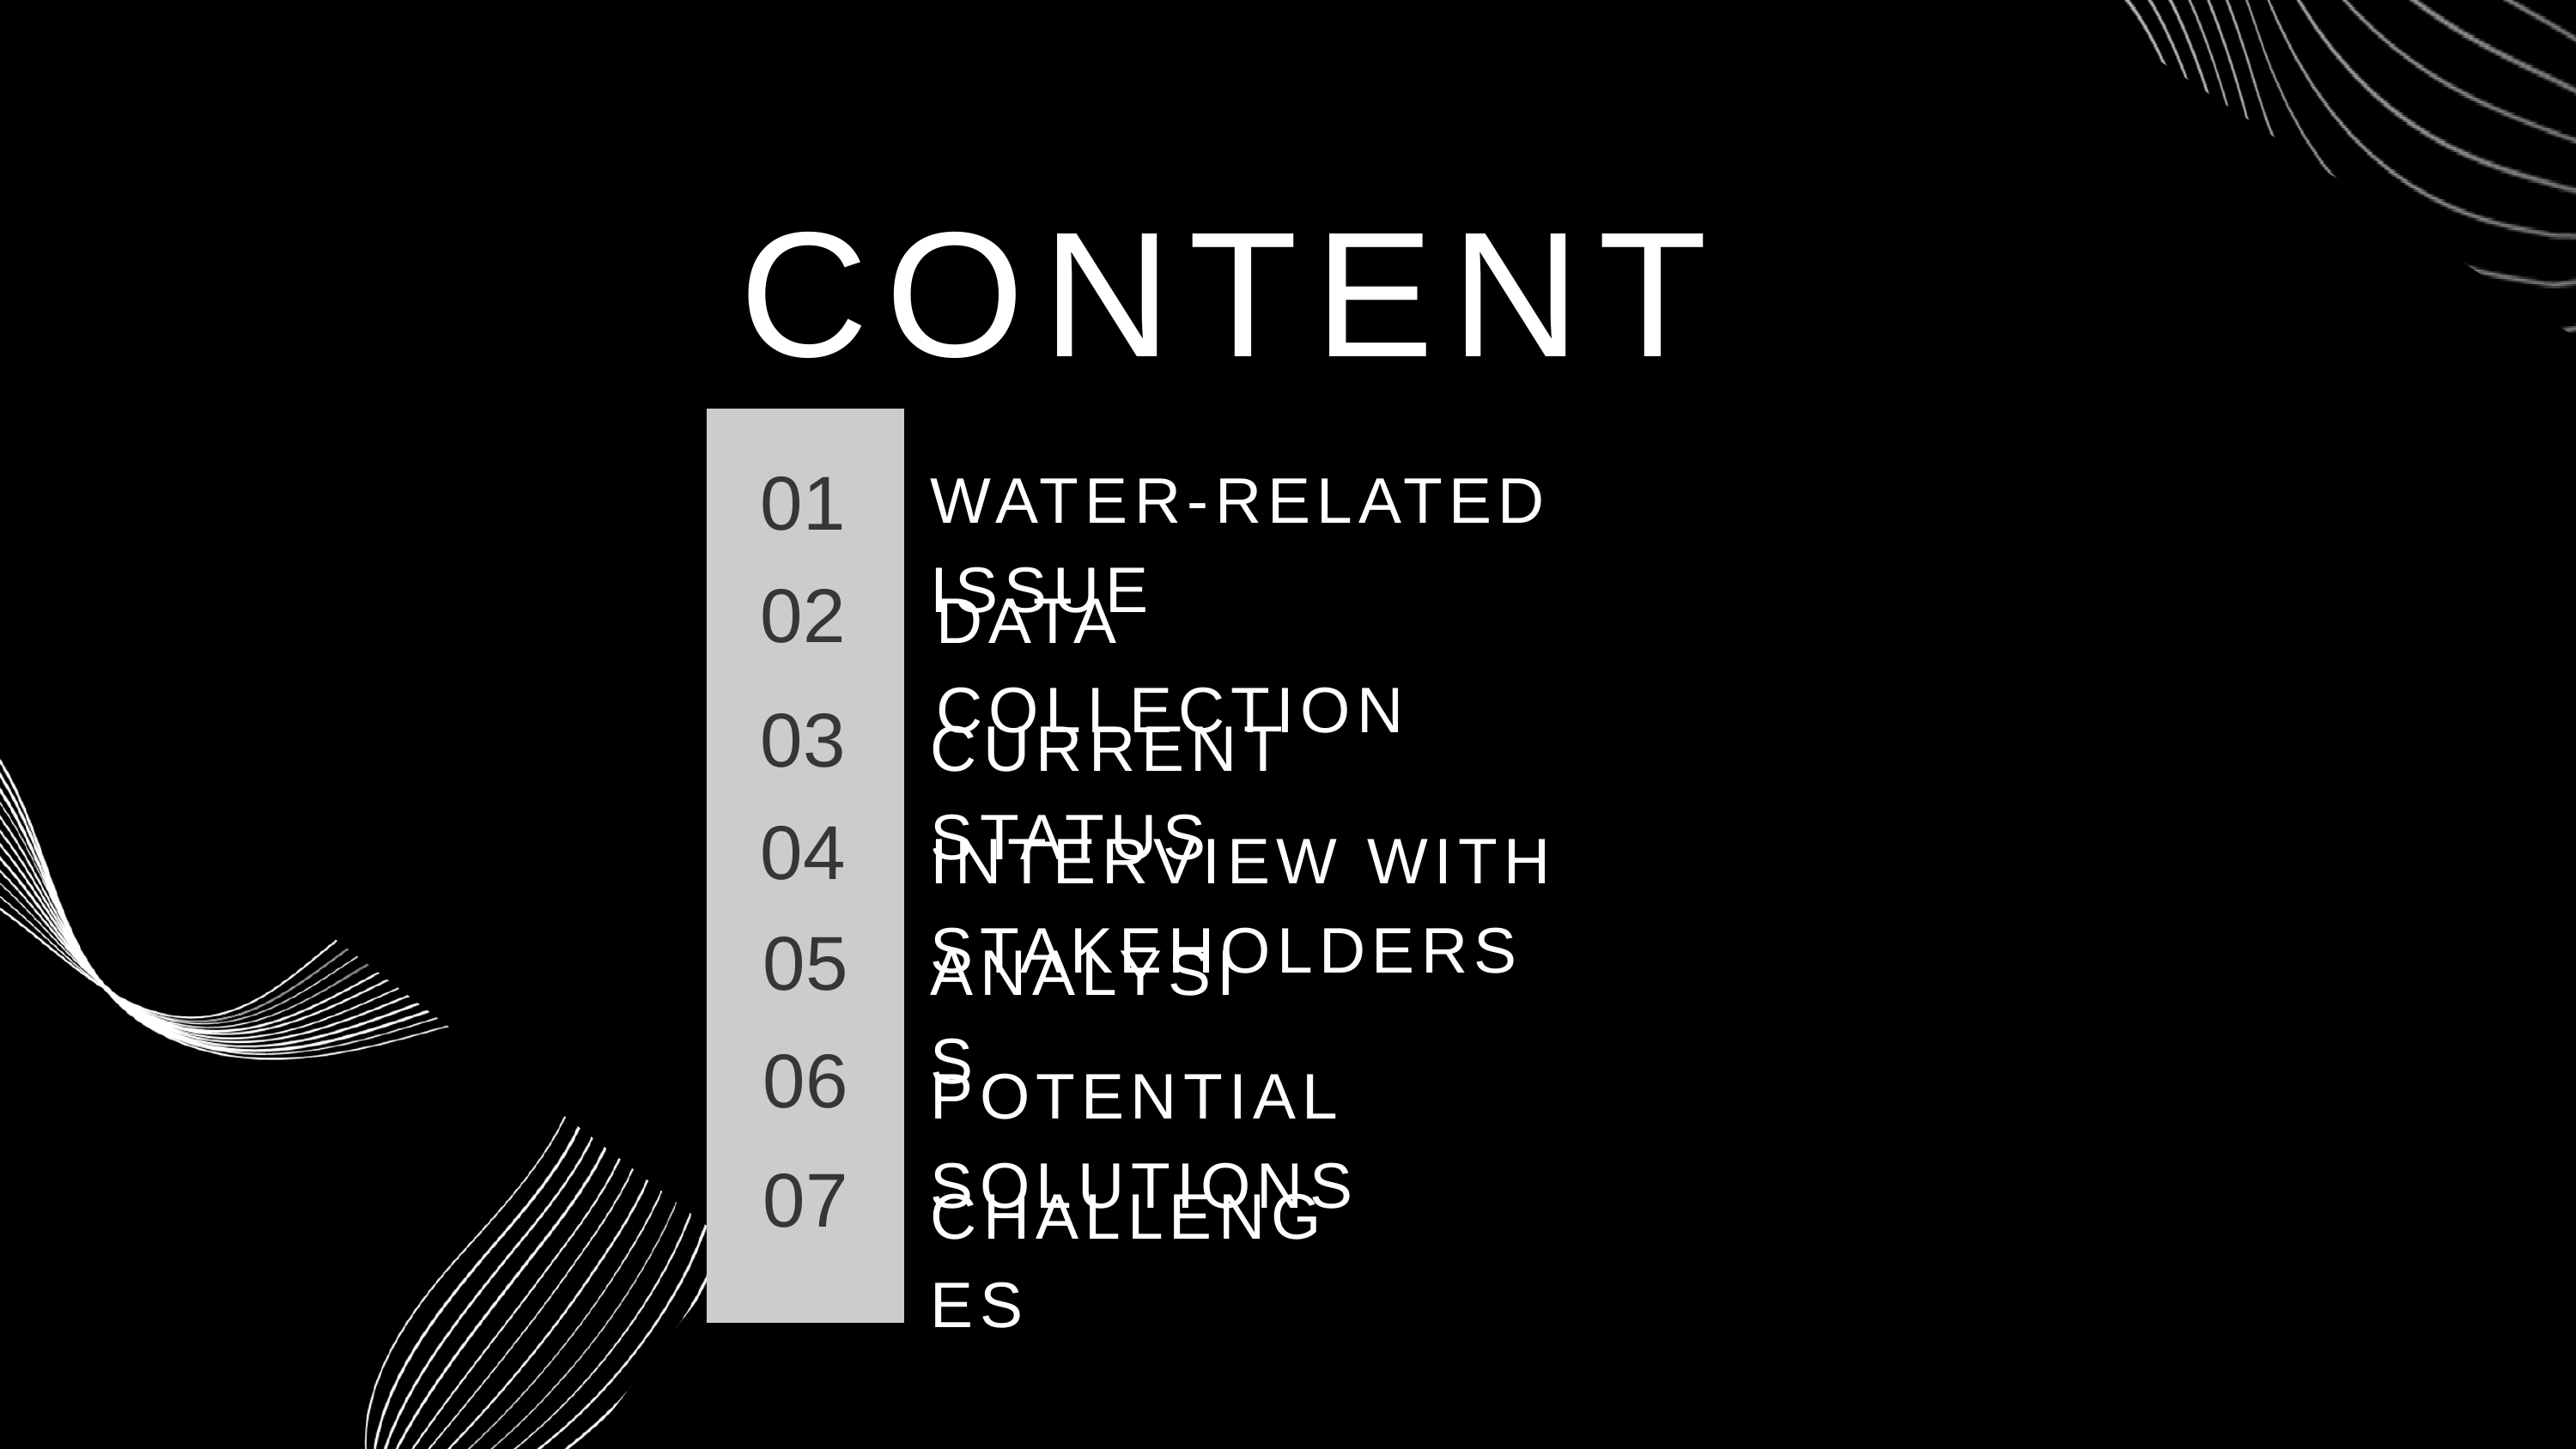

CONTENT

WATER-RELATED ISSUE
01
02
DATA COLLECTION
03
CURRENT STATUS

04
INTERVIEW WITH STAKEHOLDERS
05
ANALYSIS
06
POTENTIAL SOLUTIONS
07
CHALLENGES